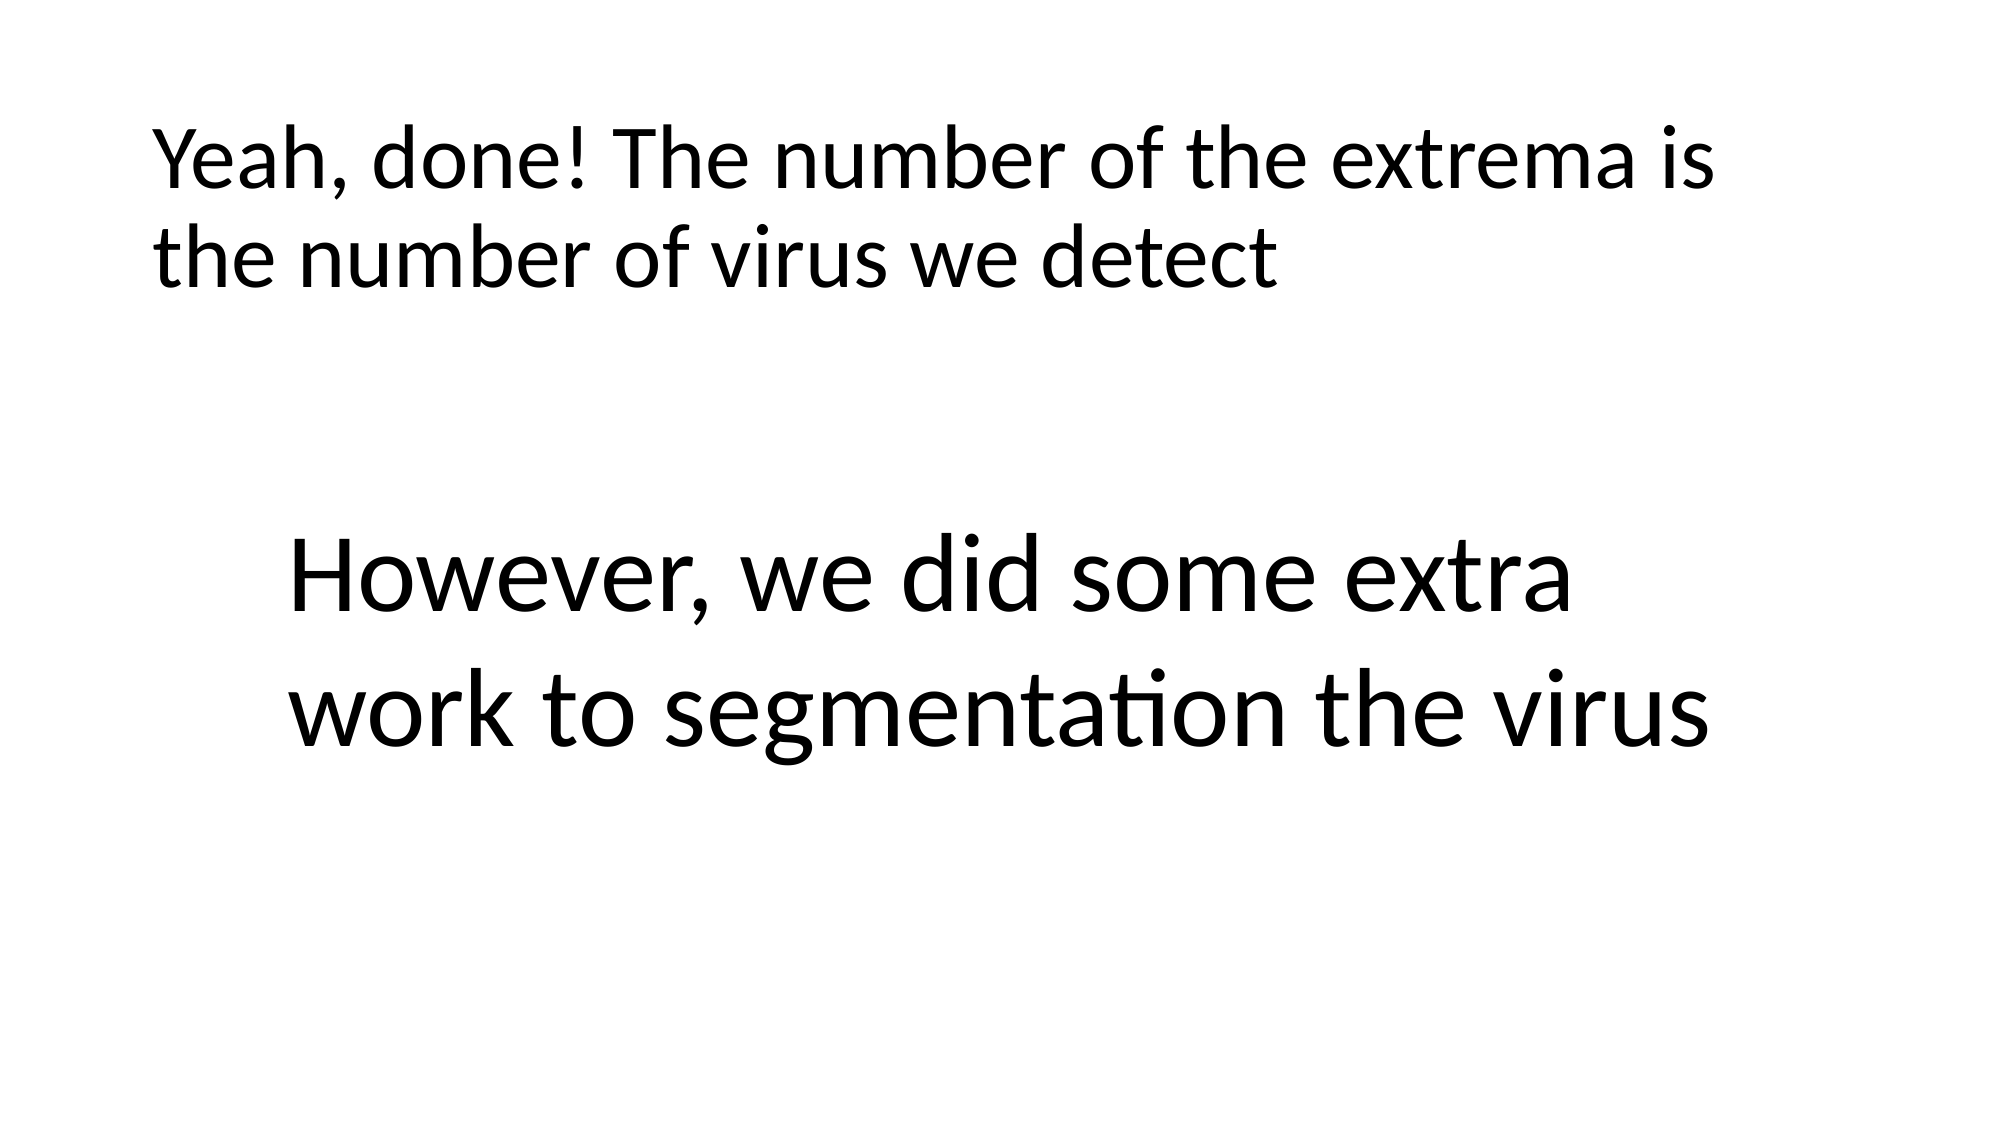

# Yeah, done! The number of the extrema is the number of virus we detect
However, we did some extra
work to segmentation the virus